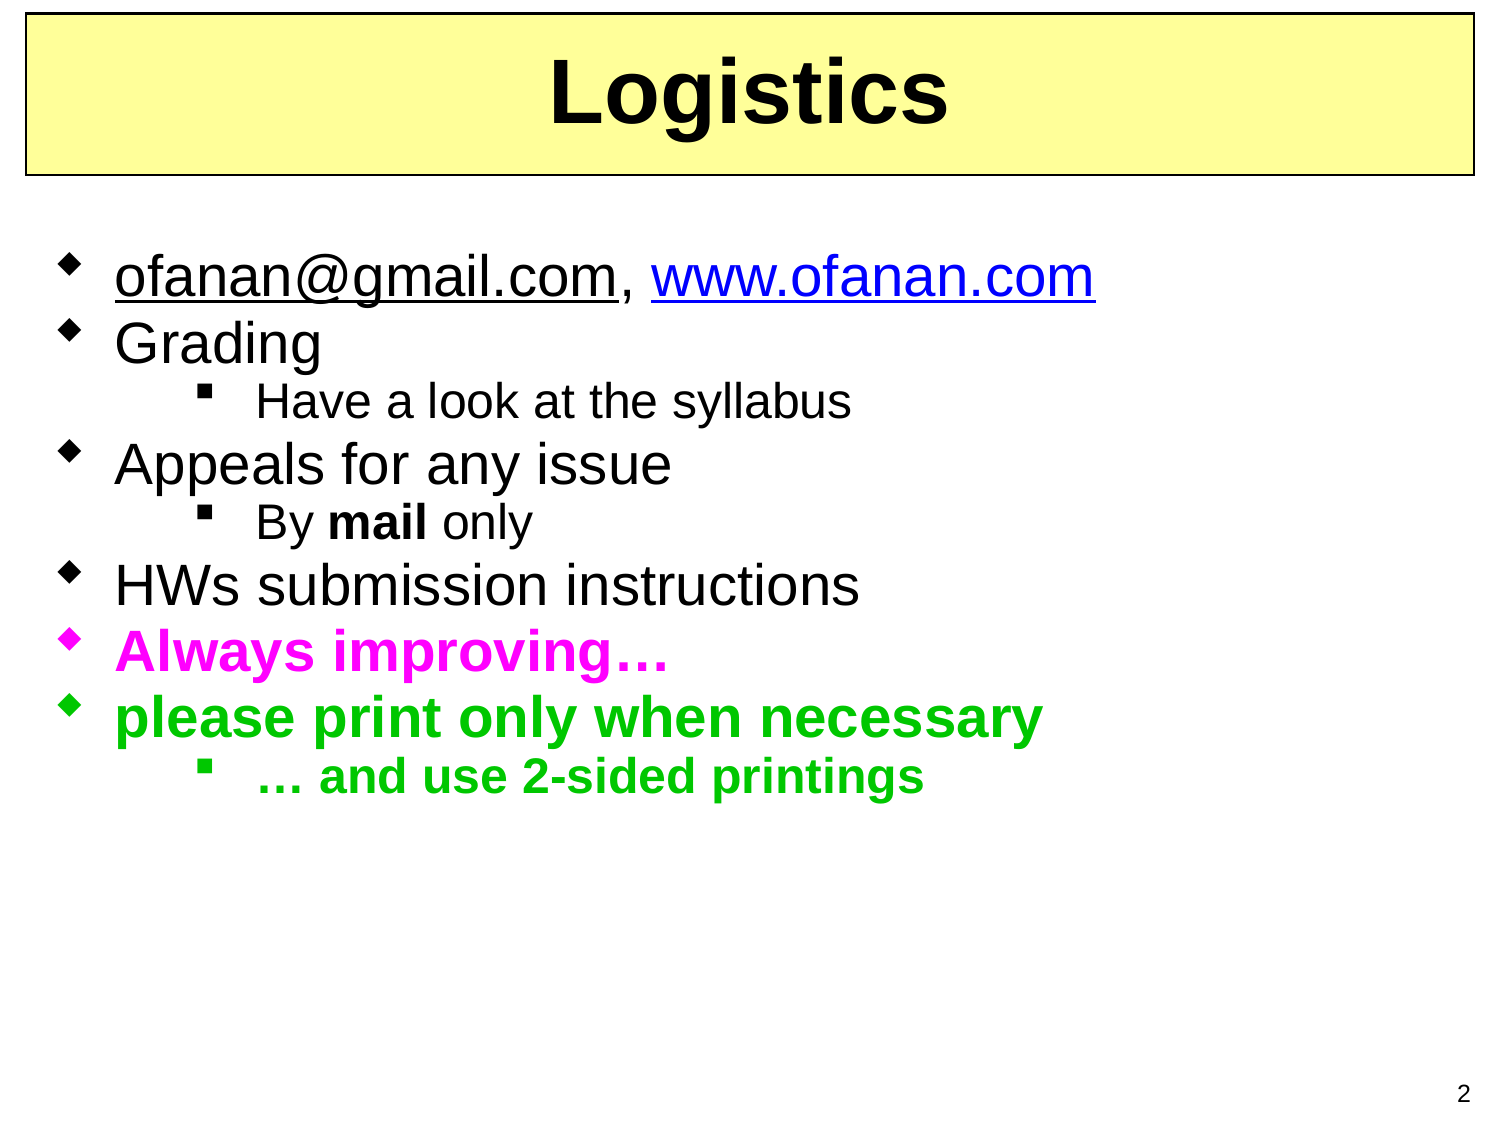

# Logistics
ofanan@gmail.com, www.ofanan.com
Grading
Have a look at the syllabus
Appeals for any issue
By mail only
HWs submission instructions
Always improving…
please print only when necessary
… and use 2-sided printings